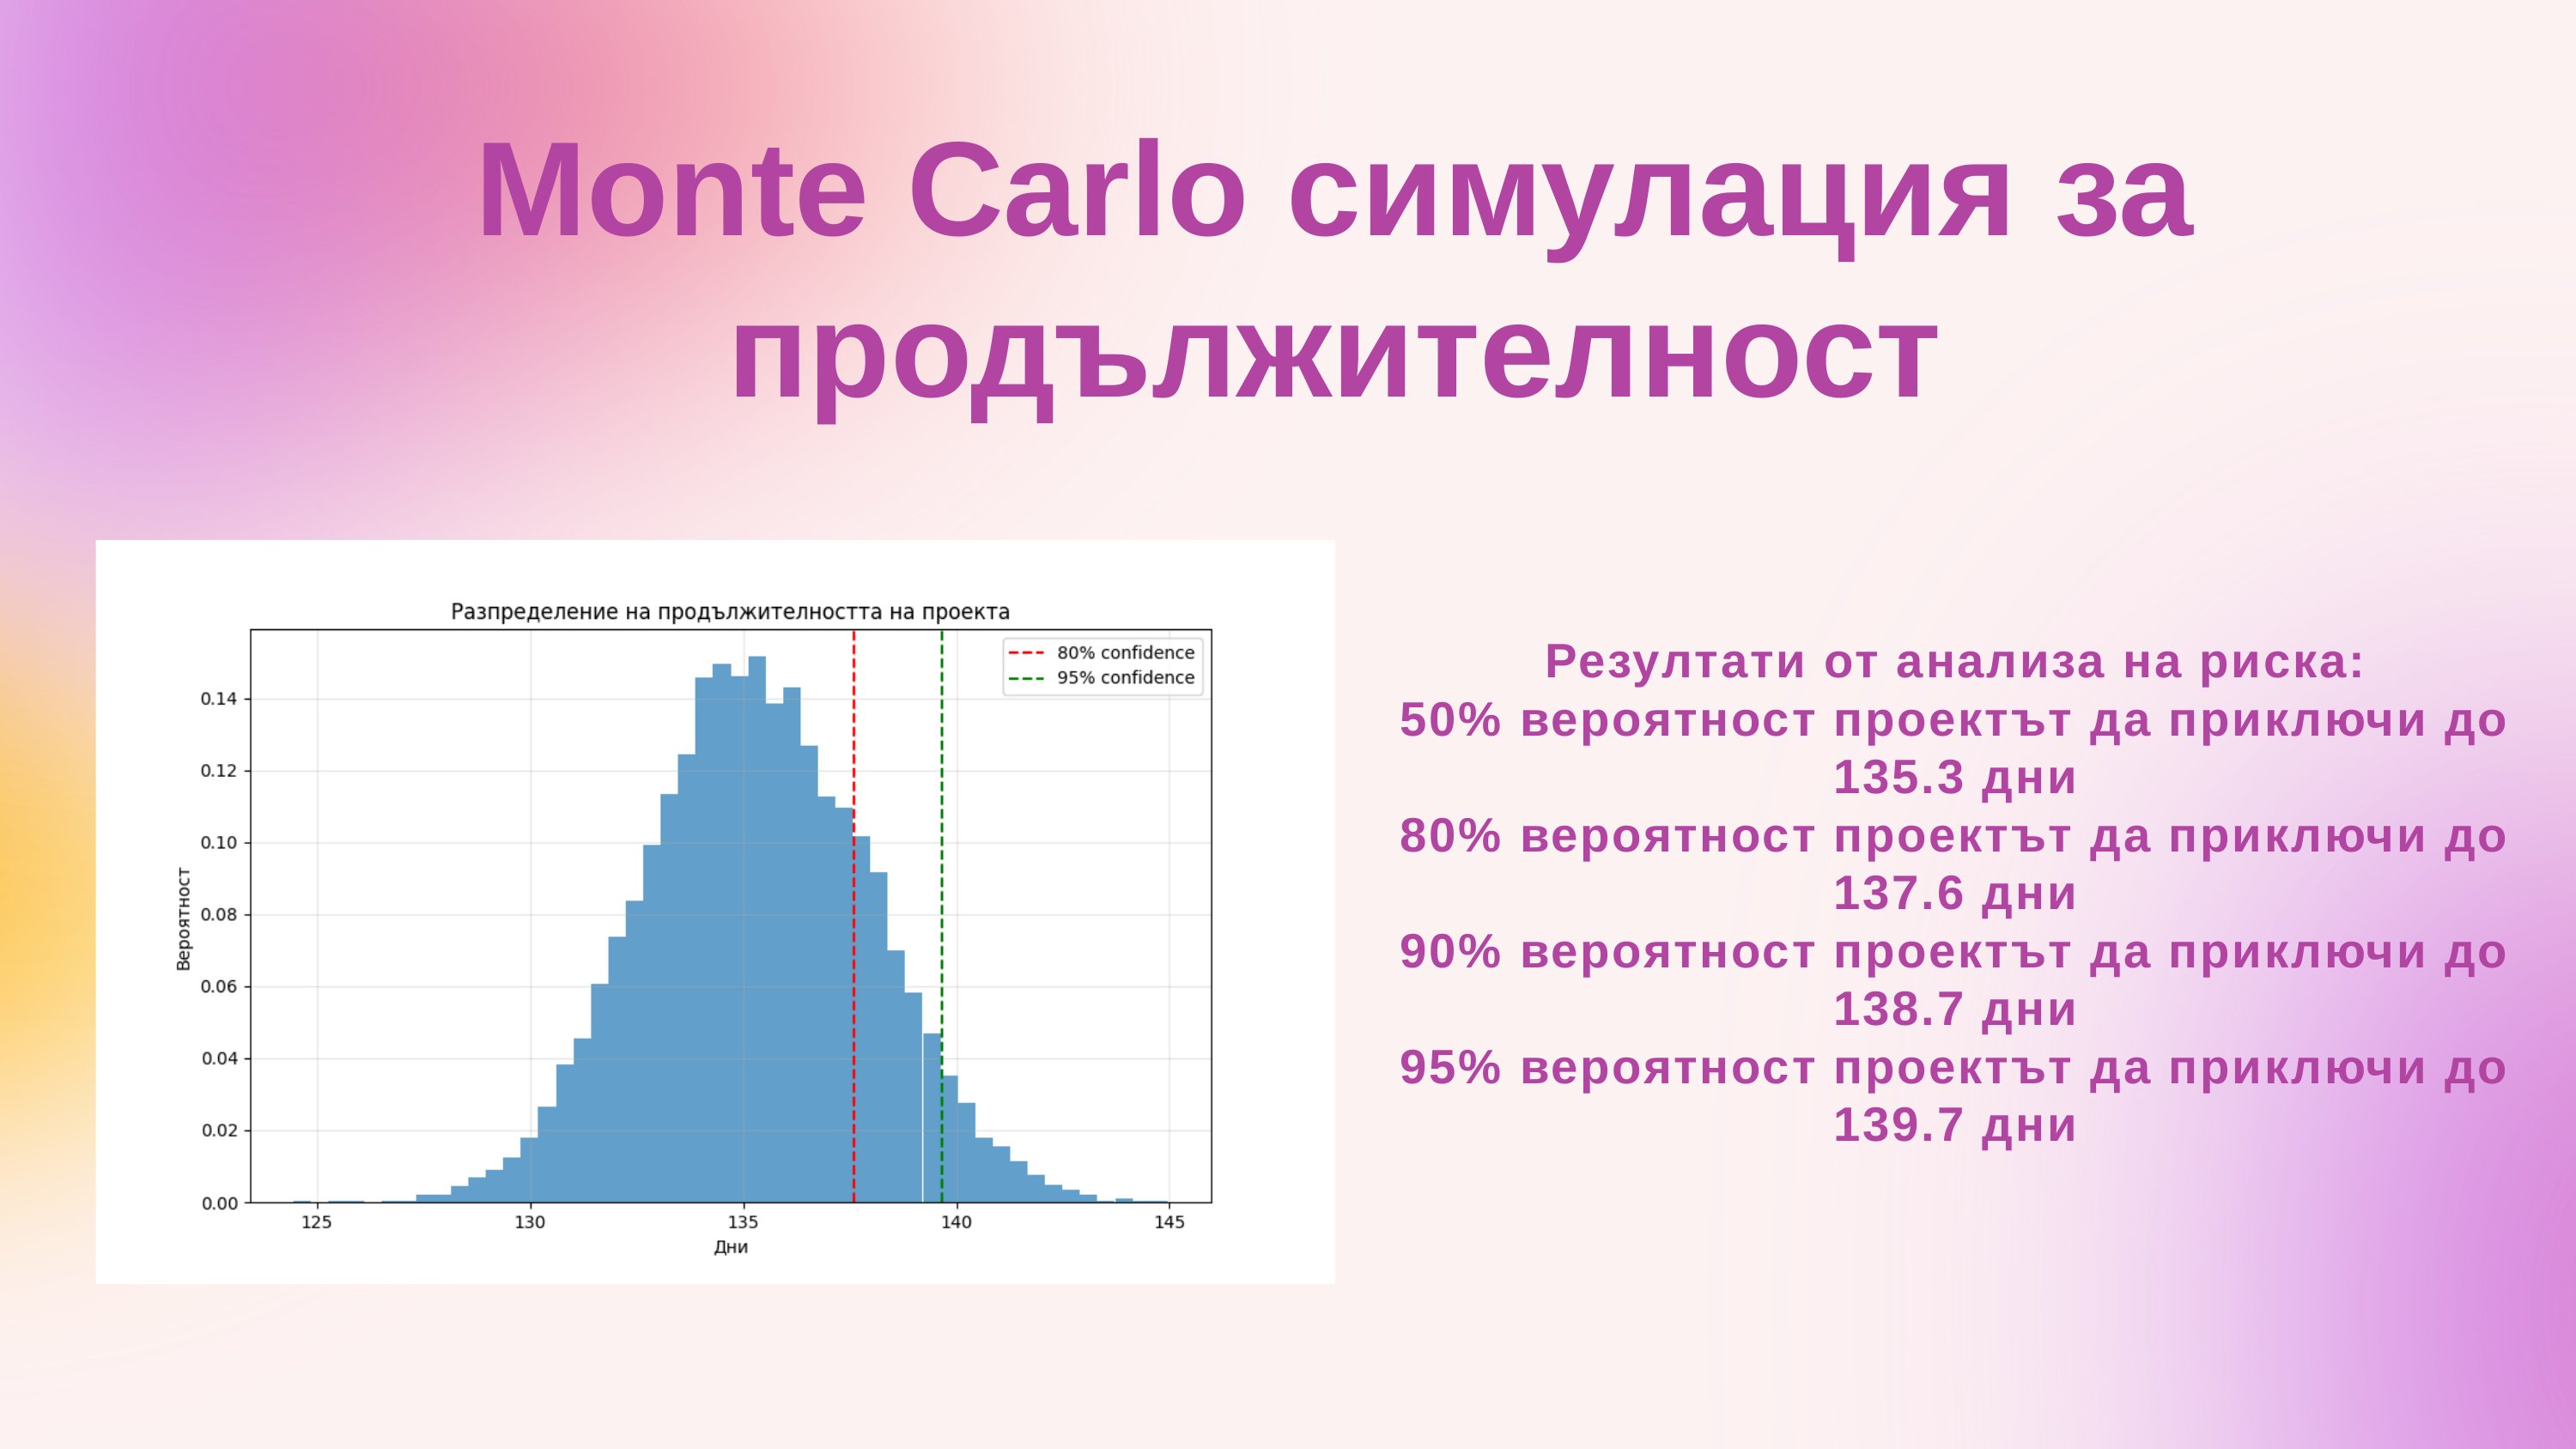

Monte Carlo симулация за продължителност

Резултати от анализа на риска:
50% вероятност проектът да приключи до 135.3 дни
80% вероятност проектът да приключи до 137.6 дни
90% вероятност проектът да приключи до 138.7 дни
95% вероятност проектът да приключи до 139.7 дни